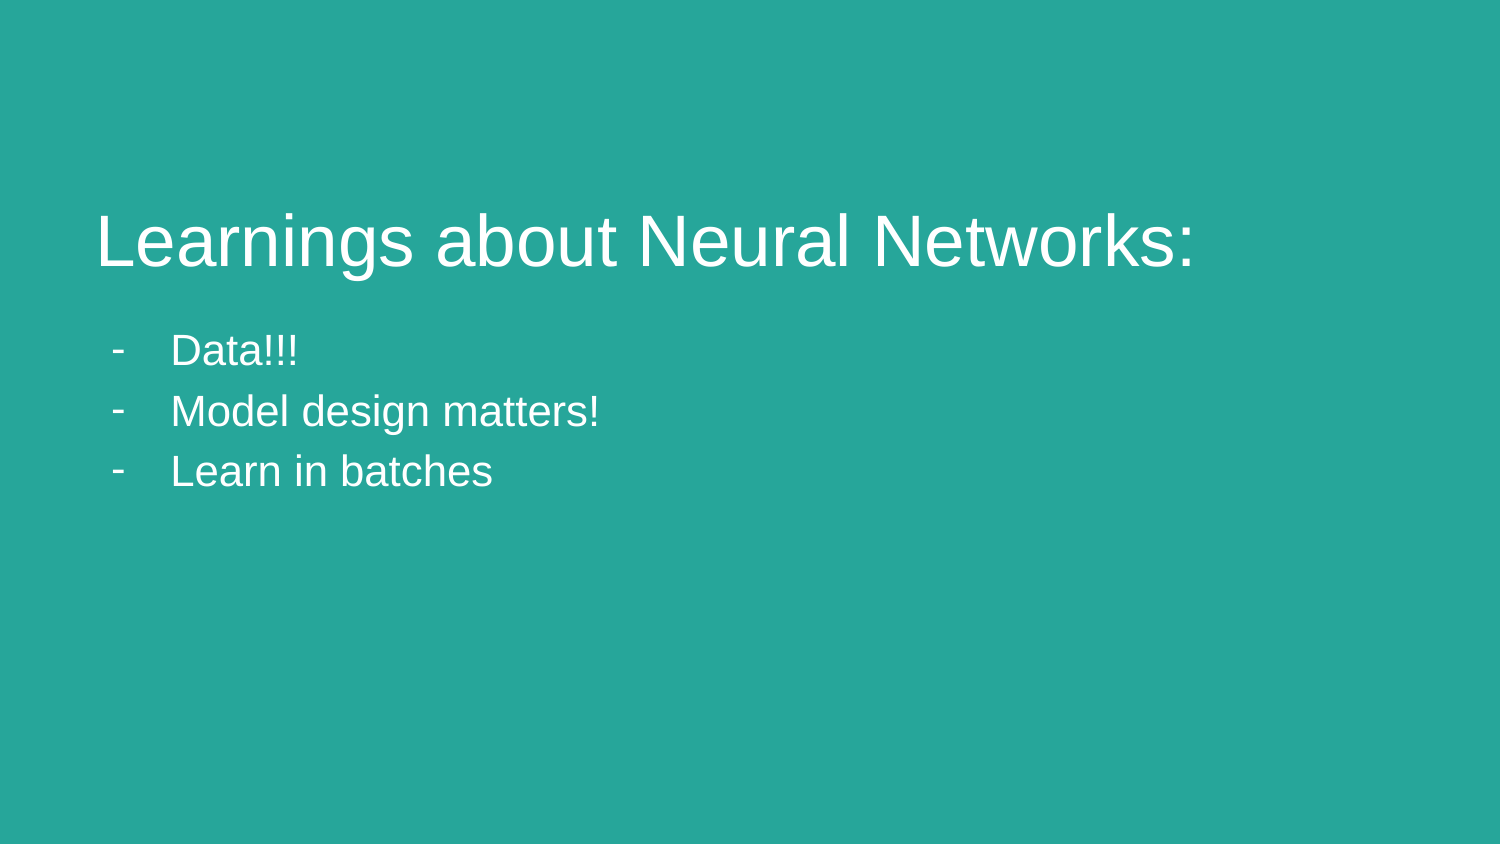

# Learnings about Neural Networks:
Data!!!
Model design matters!
Learn in batches